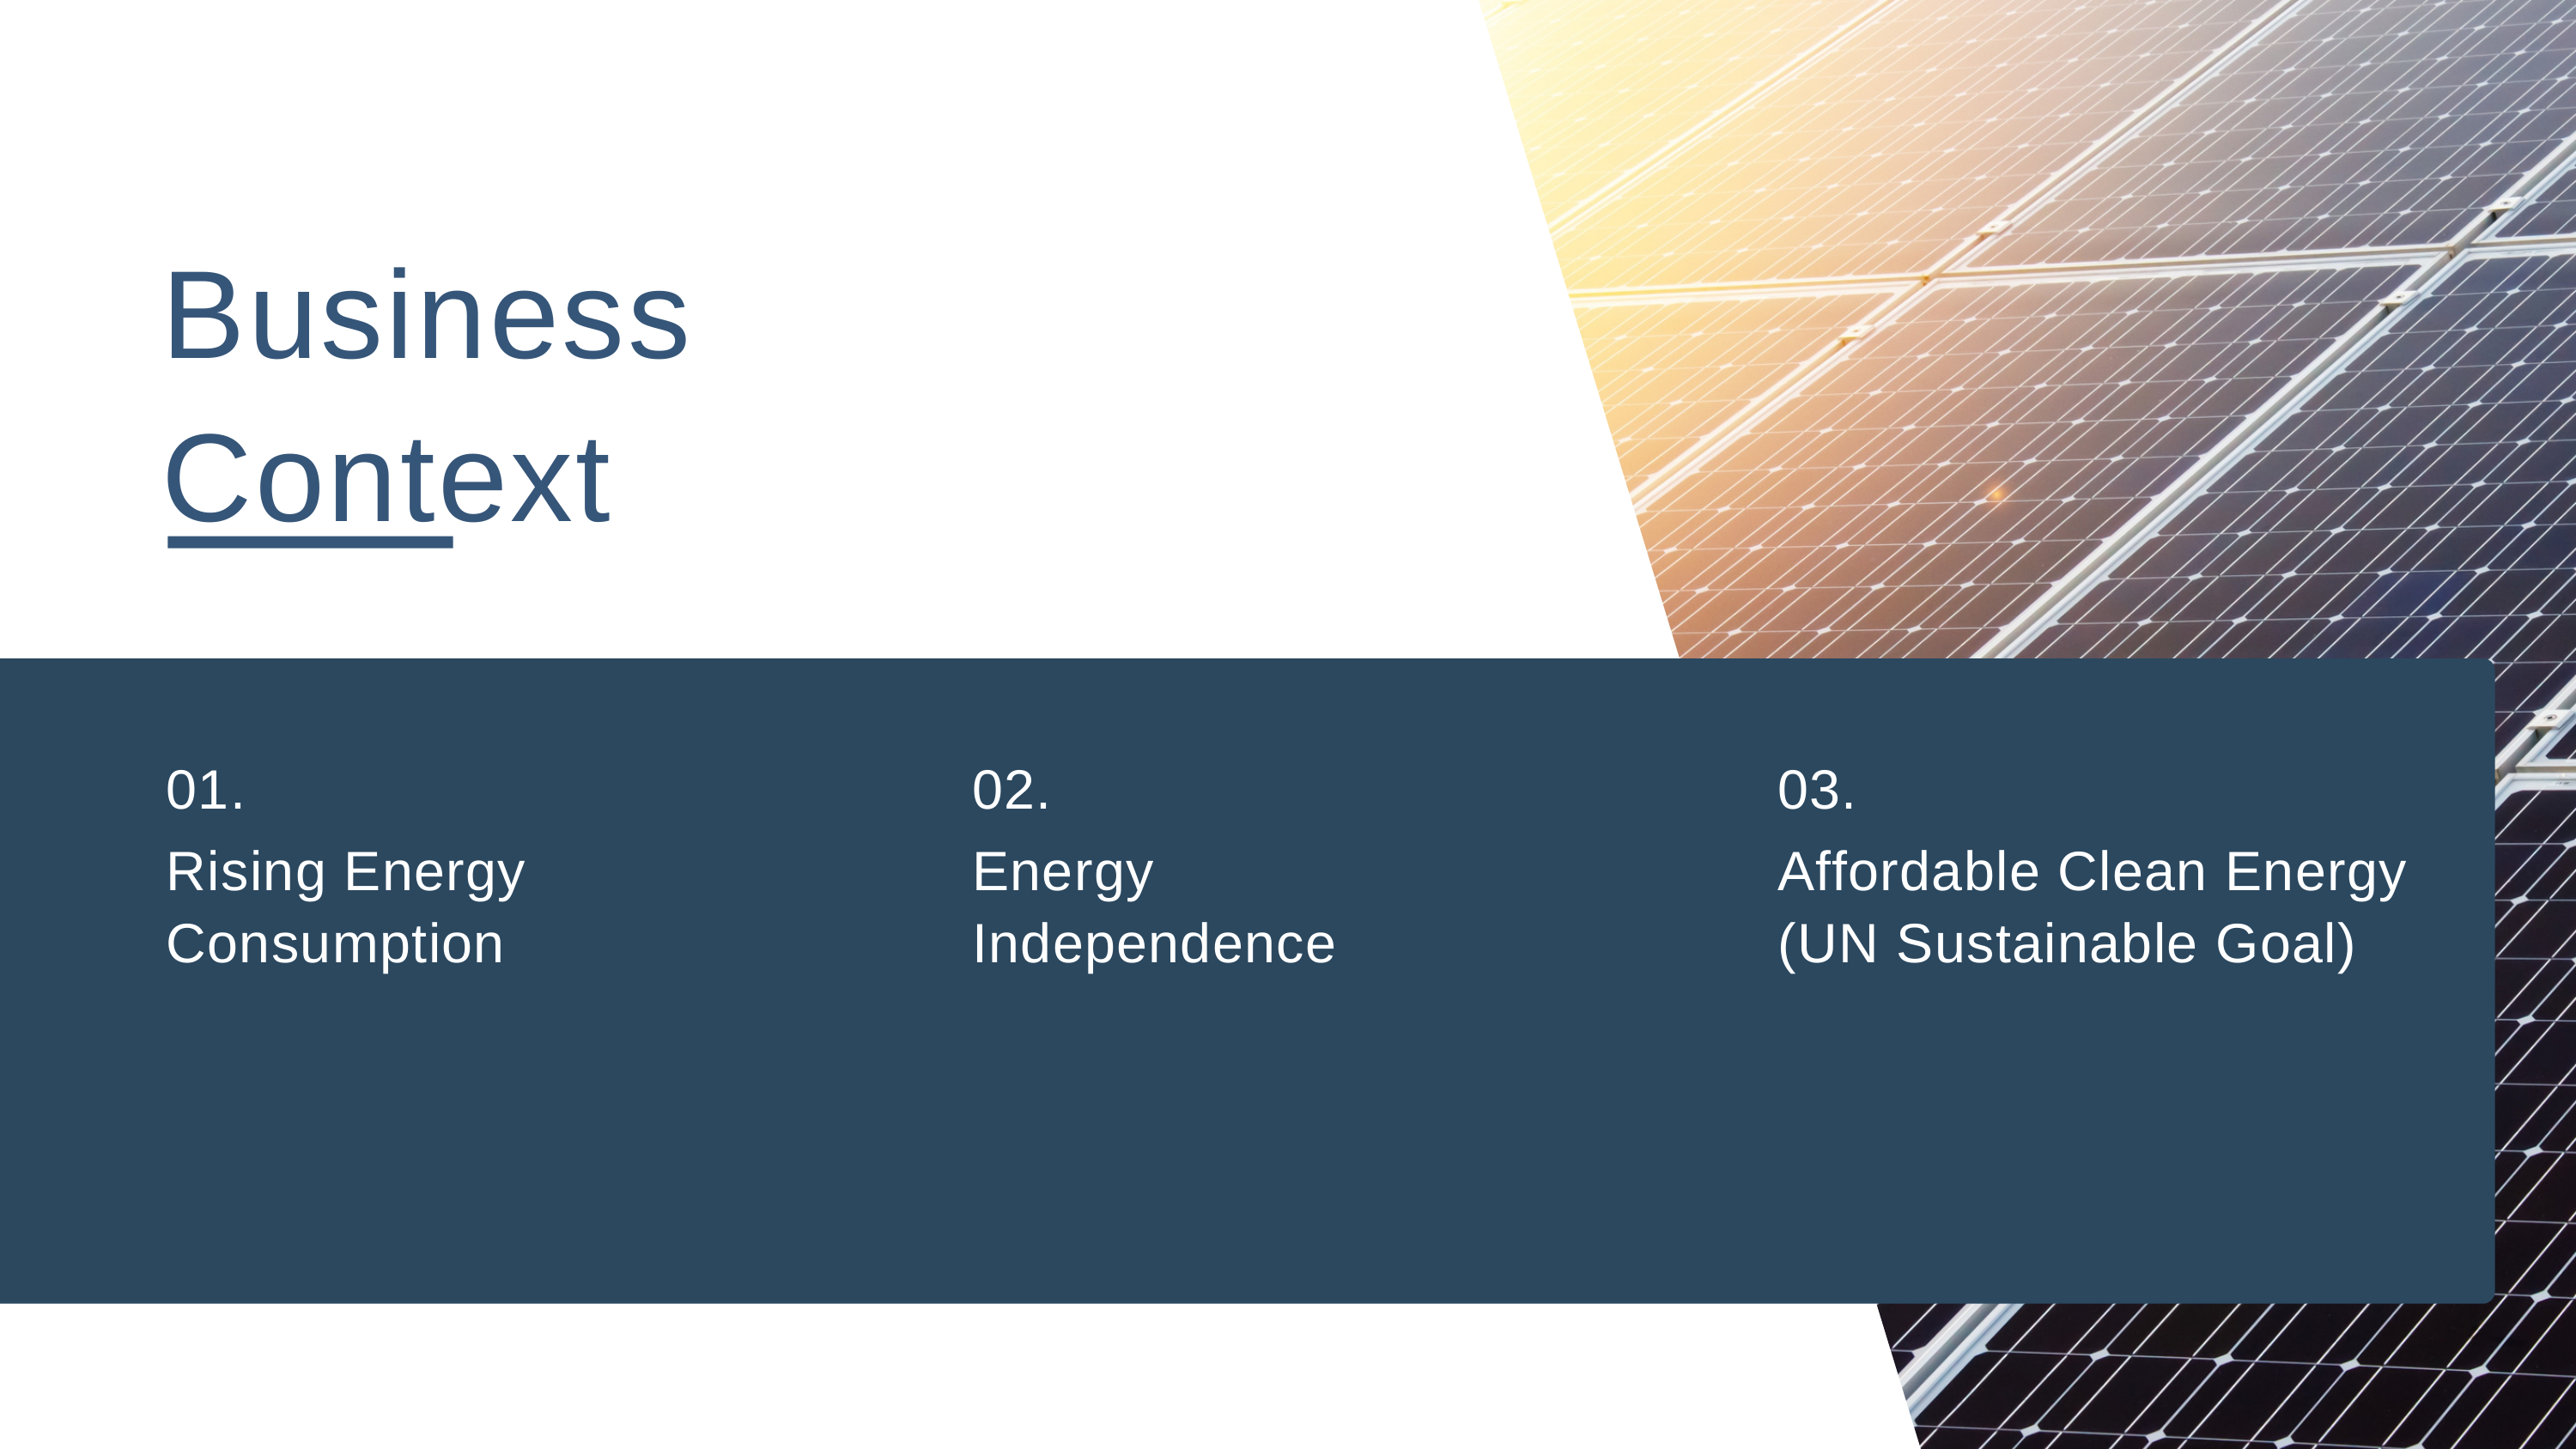

Business Context

01.
02.
03.
Rising Energy  Consumption
Energy Independence
Affordable Clean Energy
(UN Sustainable Goal)